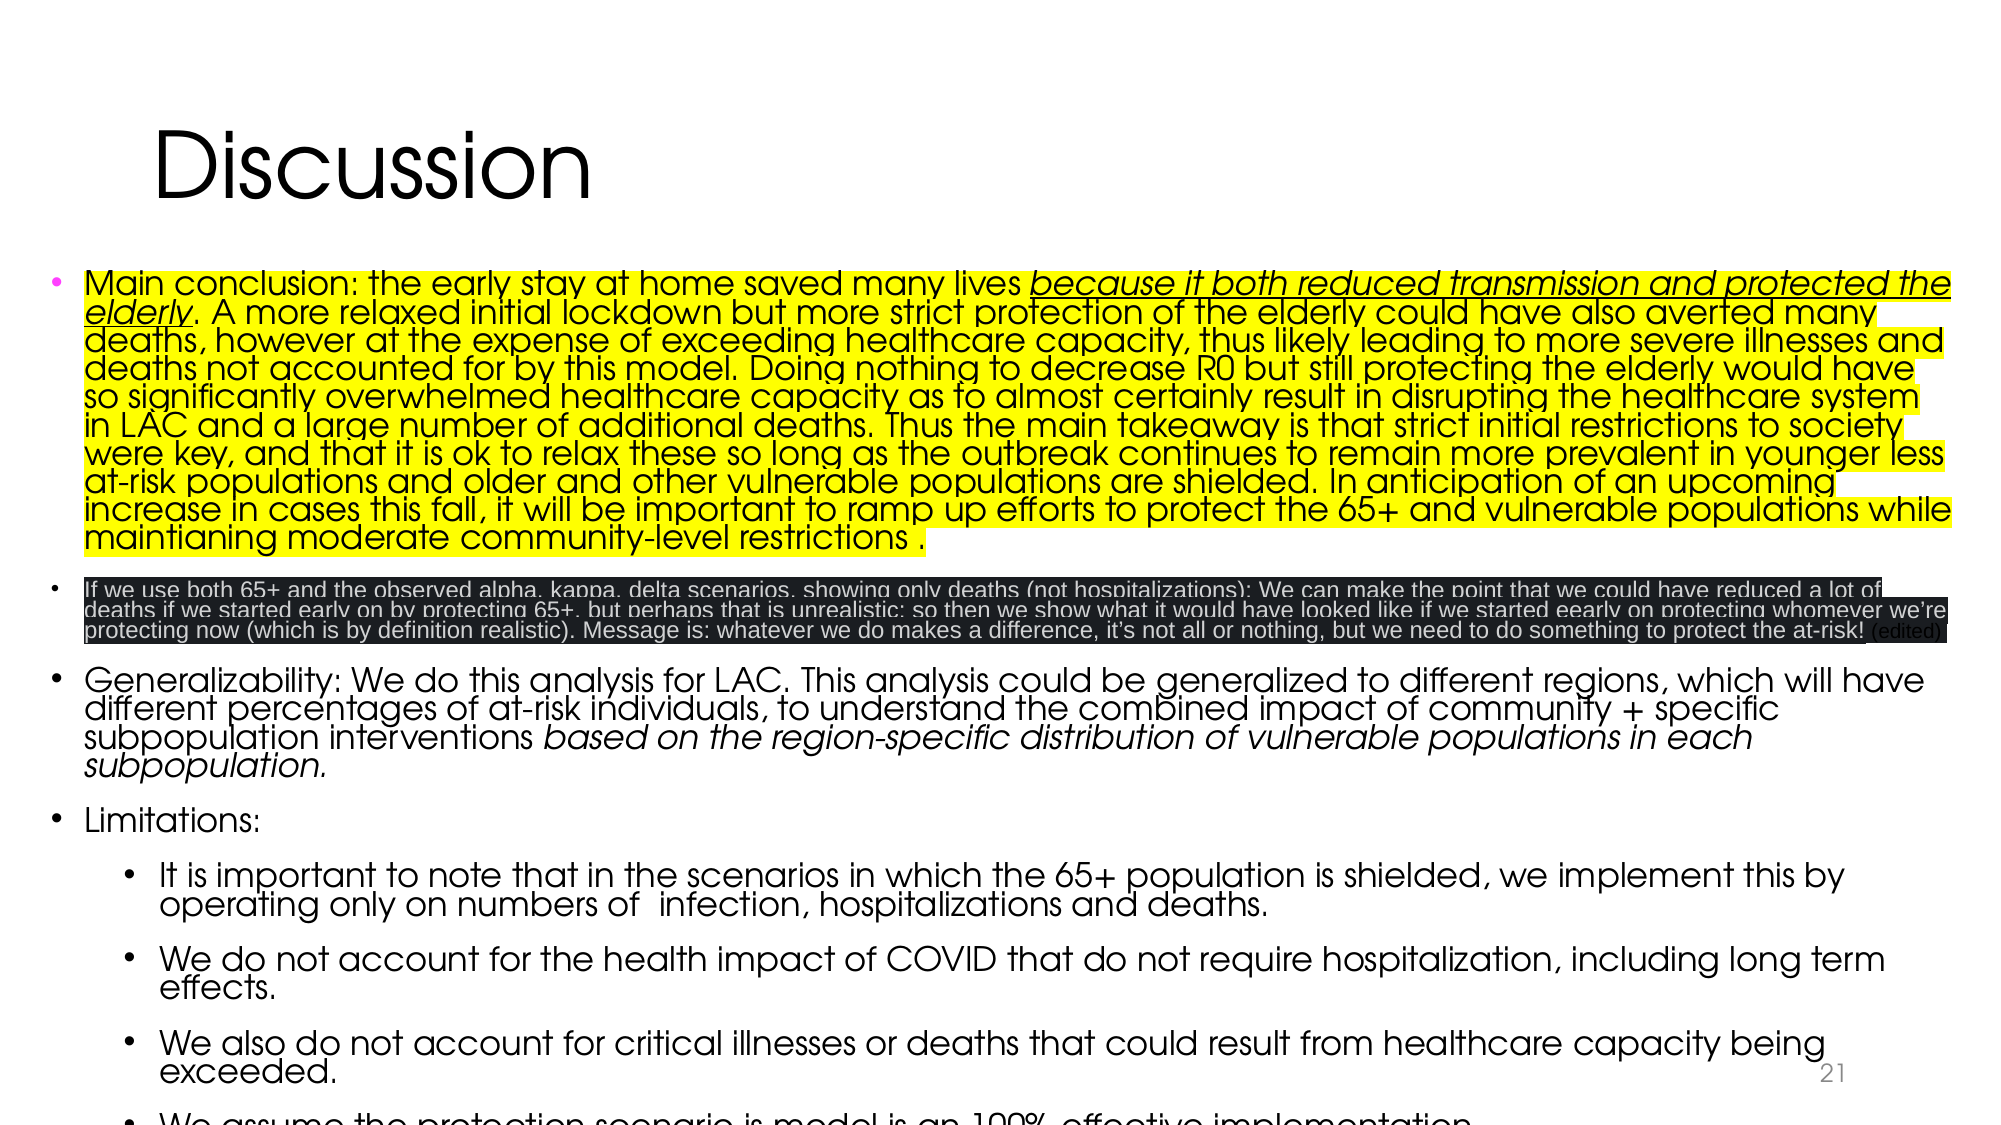

# Discussion
Main conclusion: the early stay at home saved many lives because it both reduced transmission and protected the elderly. A more relaxed initial lockdown but more strict protection of the elderly could have also averted many deaths, however at the expense of exceeding healthcare capacity, thus likely leading to more severe illnesses and deaths not accounted for by this model. Doing nothing to decrease R0 but still protecting the elderly would have so significantly overwhelmed healthcare capacity as to almost certainly result in disrupting the healthcare system in LAC and a large number of additional deaths. Thus the main takeaway is that strict initial restrictions to society were key, and that it is ok to relax these so long as the outbreak continues to remain more prevalent in younger less at-risk populations and older and other vulnerable populations are shielded. In anticipation of an upcoming increase in cases this fall, it will be important to ramp up efforts to protect the 65+ and vulnerable populations while maintianing moderate community-level restrictions .
If we use both 65+ and the observed alpha, kappa, delta scenarios, showing only deaths (not hospitalizations): We can make the point that we could have reduced a lot of deaths if we started early on by protecting 65+, but perhaps that is unrealistic; so then we show what it would have looked like if we started eearly on protecting whomever we’re protecting now (which is by definition realistic). Message is: whatever we do makes a difference, it’s not all or nothing, but we need to do something to protect the at-risk! (edited)
Generalizability: We do this analysis for LAC. This analysis could be generalized to different regions, which will have different percentages of at-risk individuals, to understand the combined impact of community + specific subpopulation interventions based on the region-specific distribution of vulnerable populations in each subpopulation.
Limitations:
It is important to note that in the scenarios in which the 65+ population is shielded, we implement this by operating only on numbers of  infection, hospitalizations and deaths.
We do not account for the health impact of COVID that do not require hospitalization, including long term effects.
We also do not account for critical illnesses or deaths that could result from healthcare capacity being exceeded.
We assume the protection scenario is model is an 100% effective implementation
21